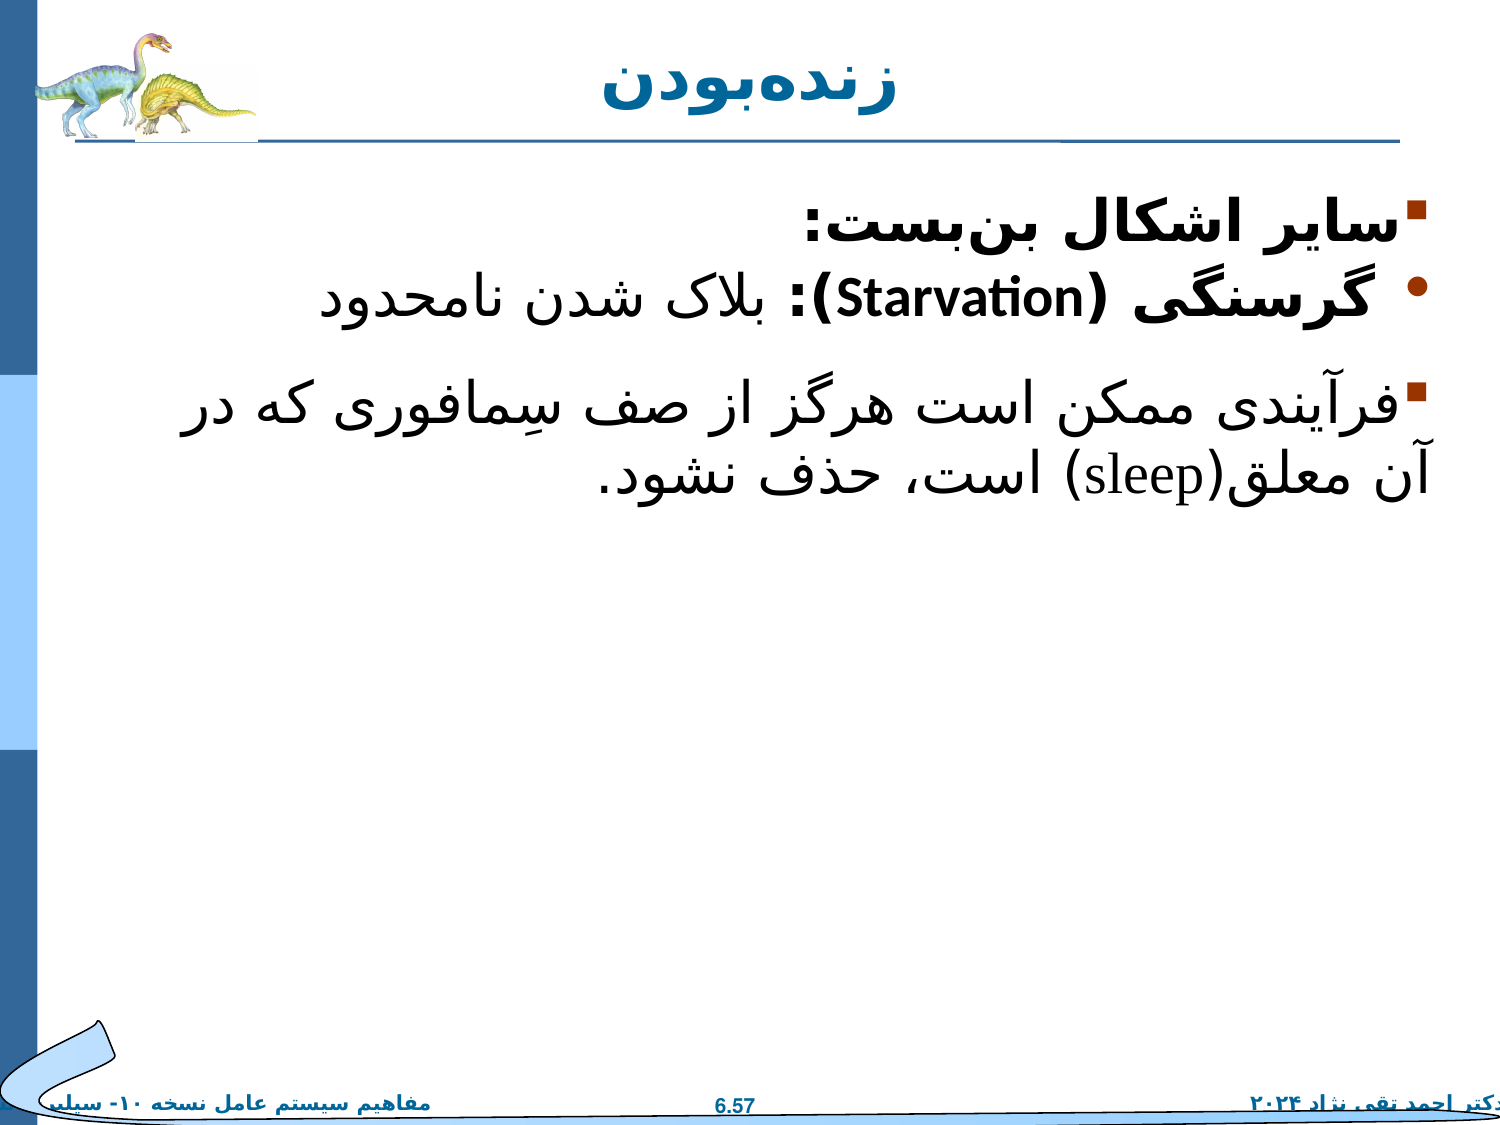

# زنده‌بودن
سایر اشکال بن‌بست:
گرسنگی (Starvation): بلاک شدن نامحدود
فرآیندی ممکن است هرگز از صف سِمافوری که در آن معلق(sleep) است، حذف نشود.